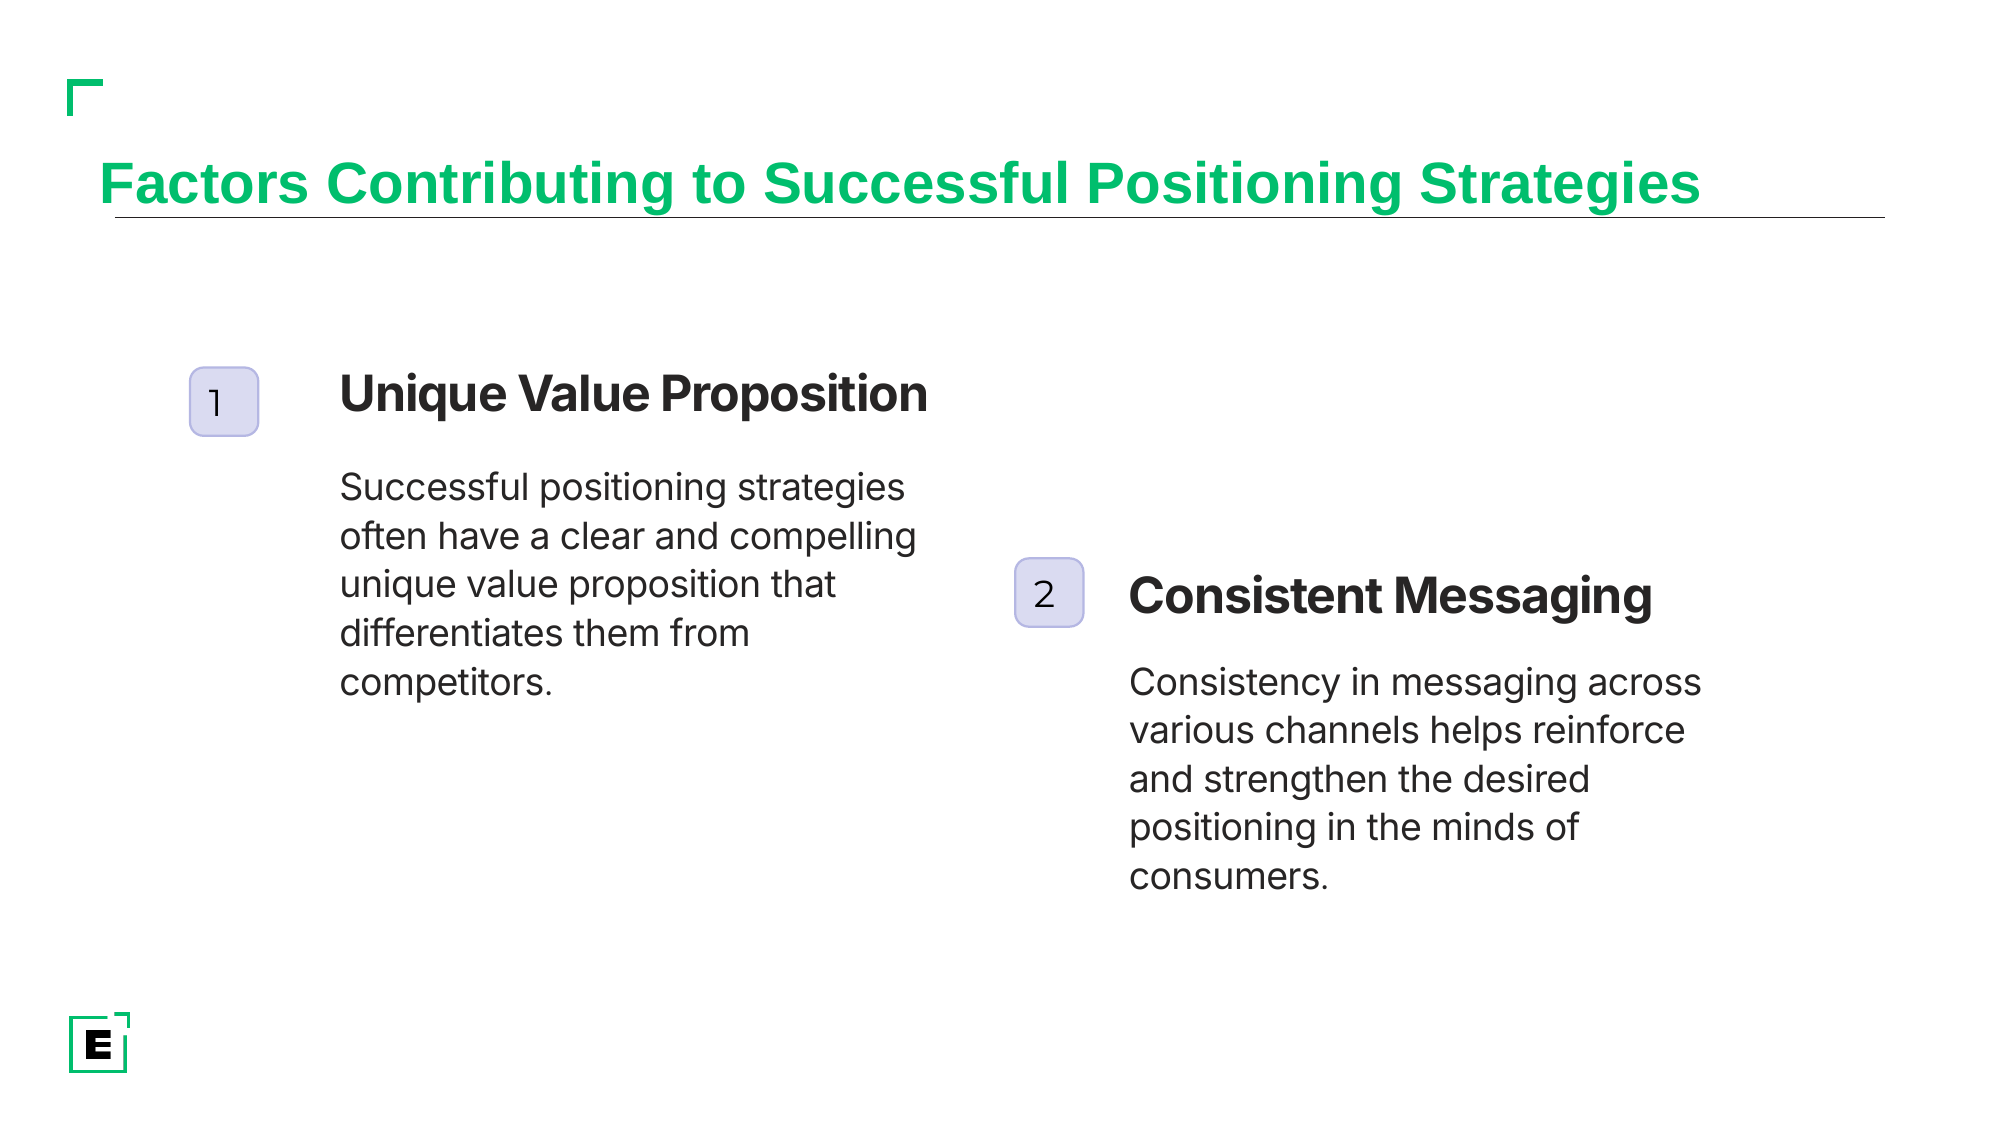

# Factors Contributing to Successful Positioning Strategies
Unique Value Proposition
1
Successful positioning strategies often have a clear and compelling unique value proposition that differentiates them from competitors.
2
Consistent Messaging
Consistency in messaging across various channels helps reinforce and strengthen the desired positioning in the minds of consumers.